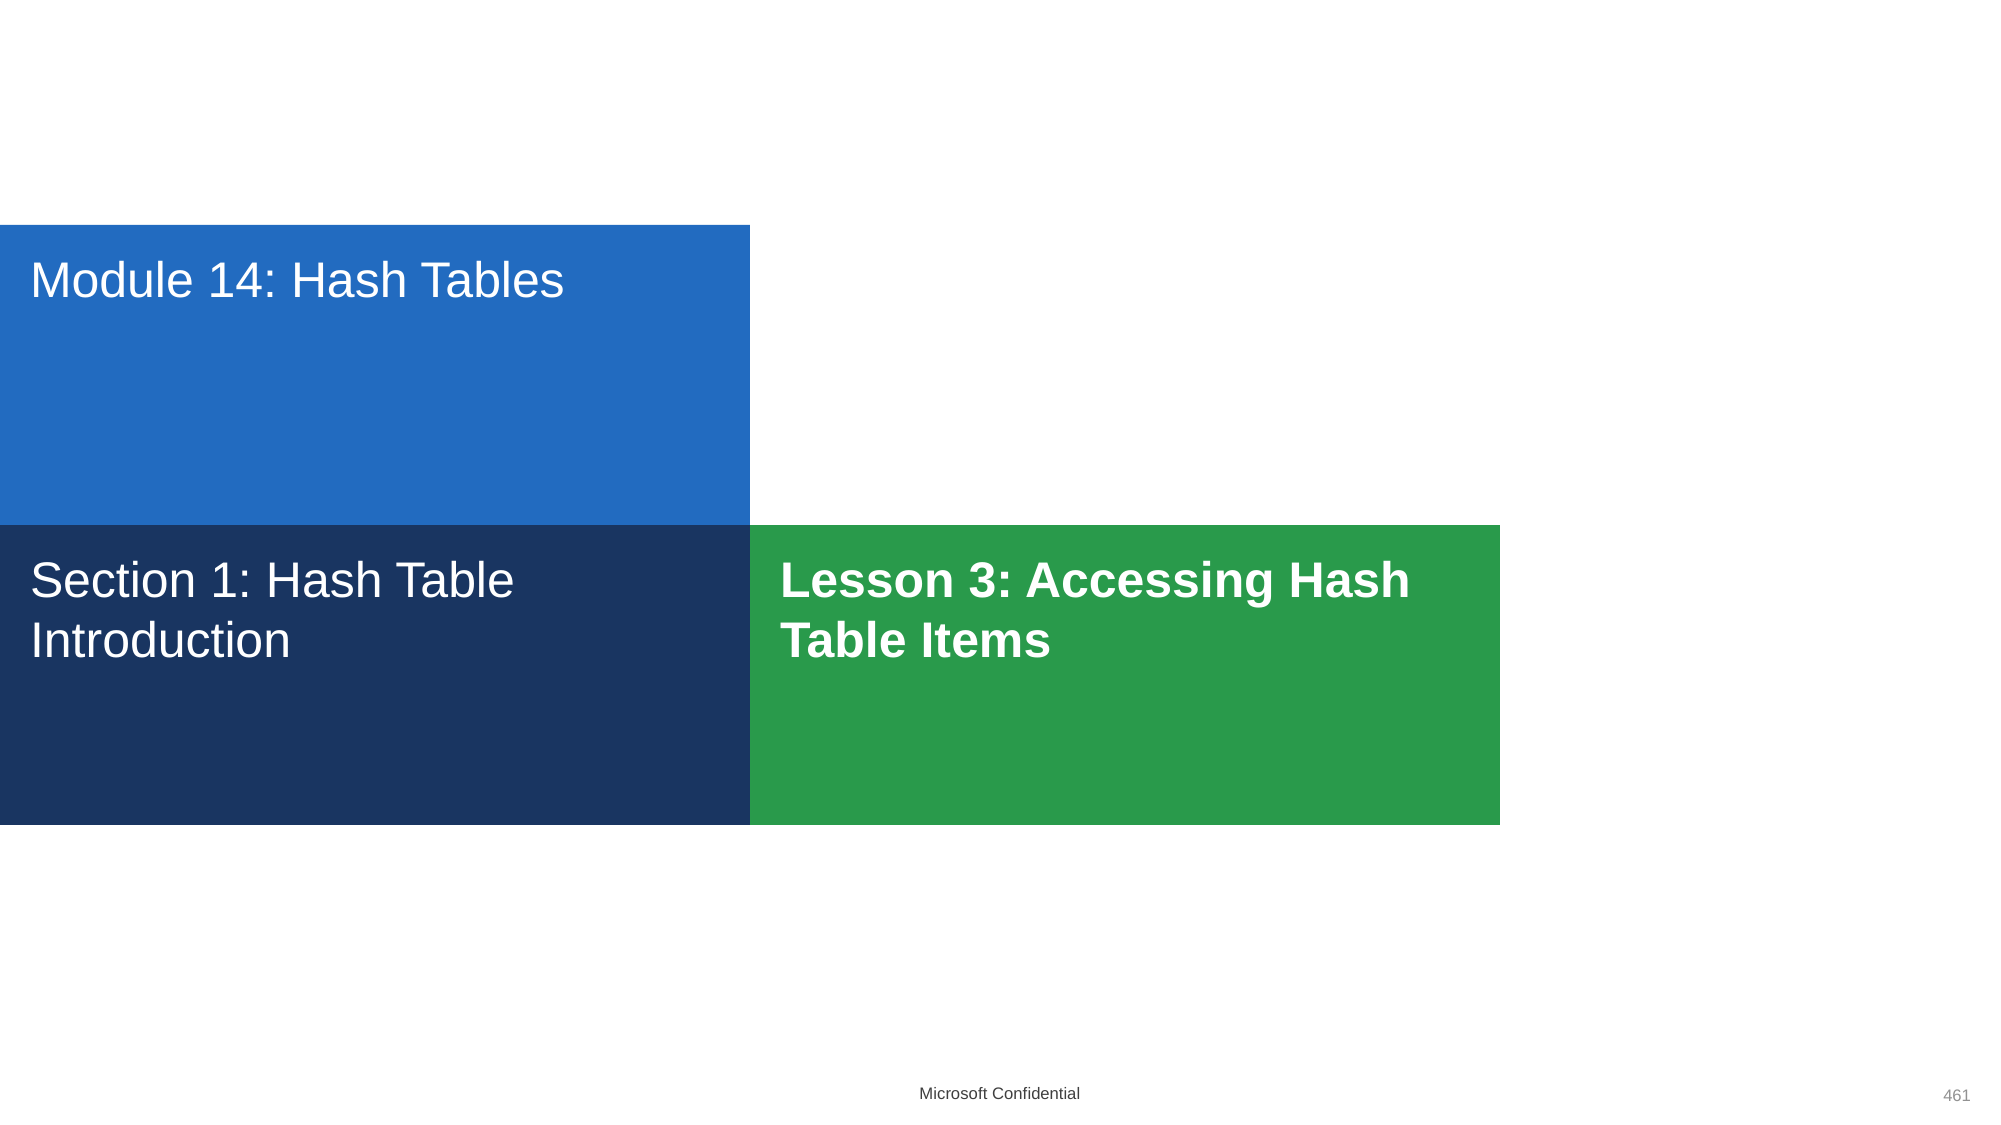

# Module 14: Hash Tables
Section 1: Hash Table Introduction
Lesson 3: Accessing Hash Table Items
461